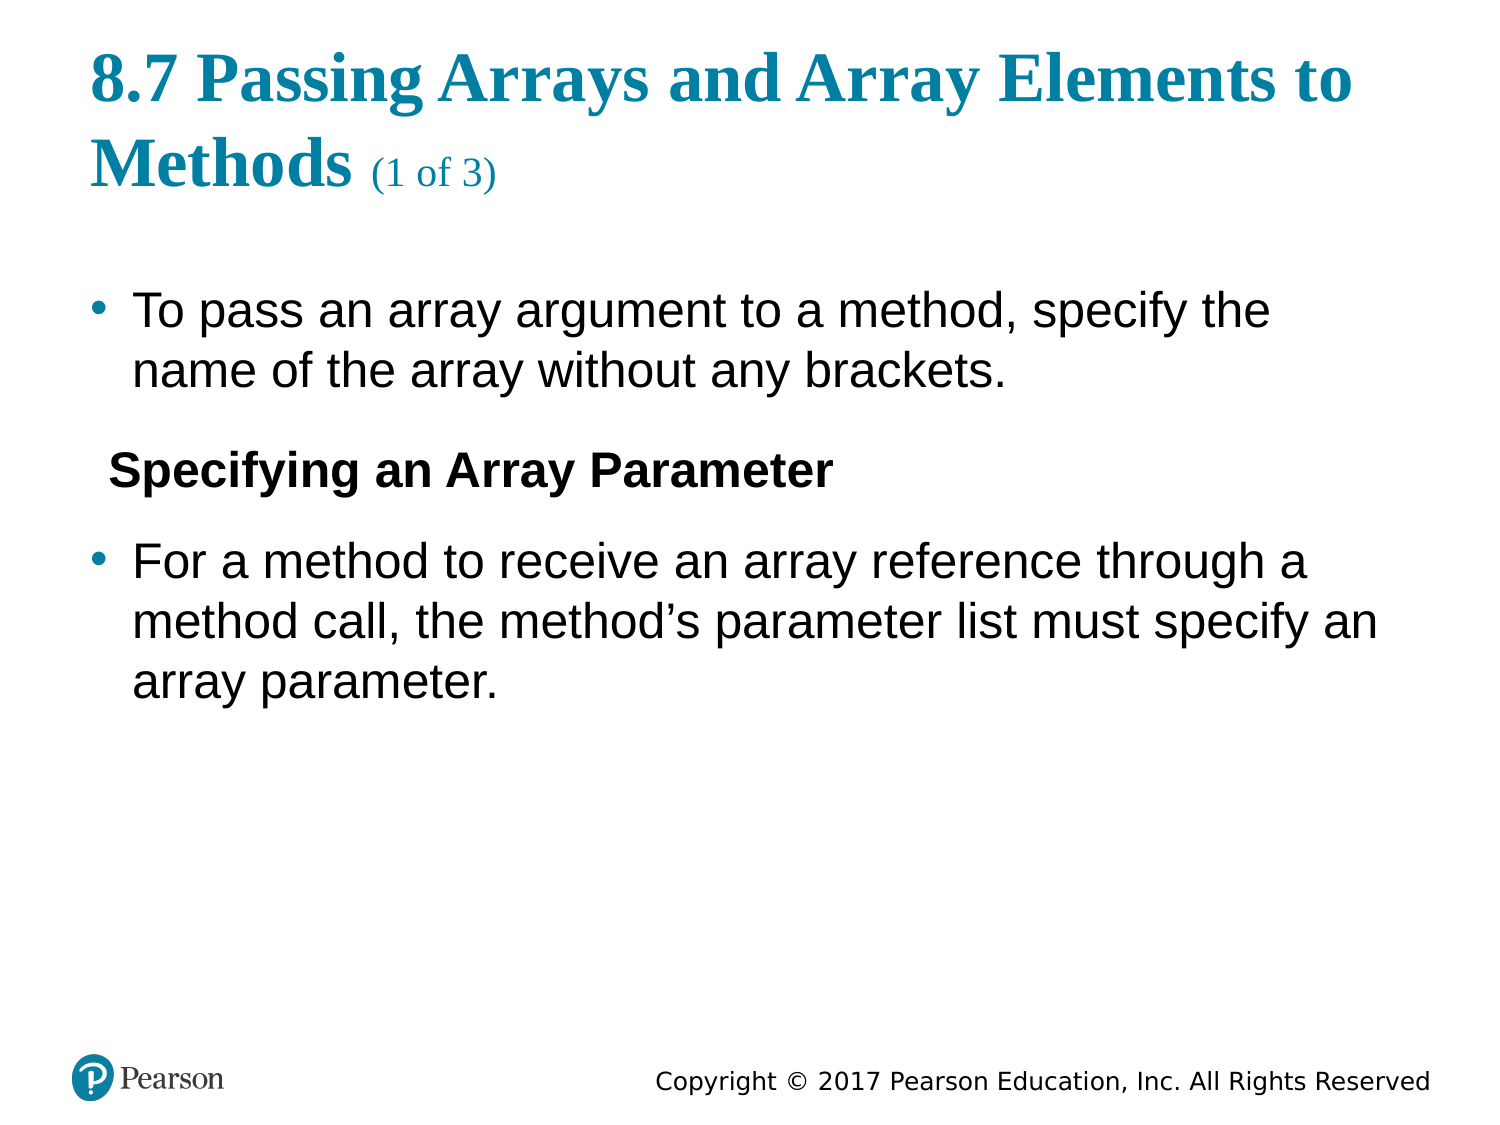

# 8.7 Passing Arrays and Array Elements to Methods (1 of 3)
To pass an array argument to a method, specify the name of the array without any brackets.
Specifying an Array Parameter
For a method to receive an array reference through a method call, the method’s parameter list must specify an array parameter.